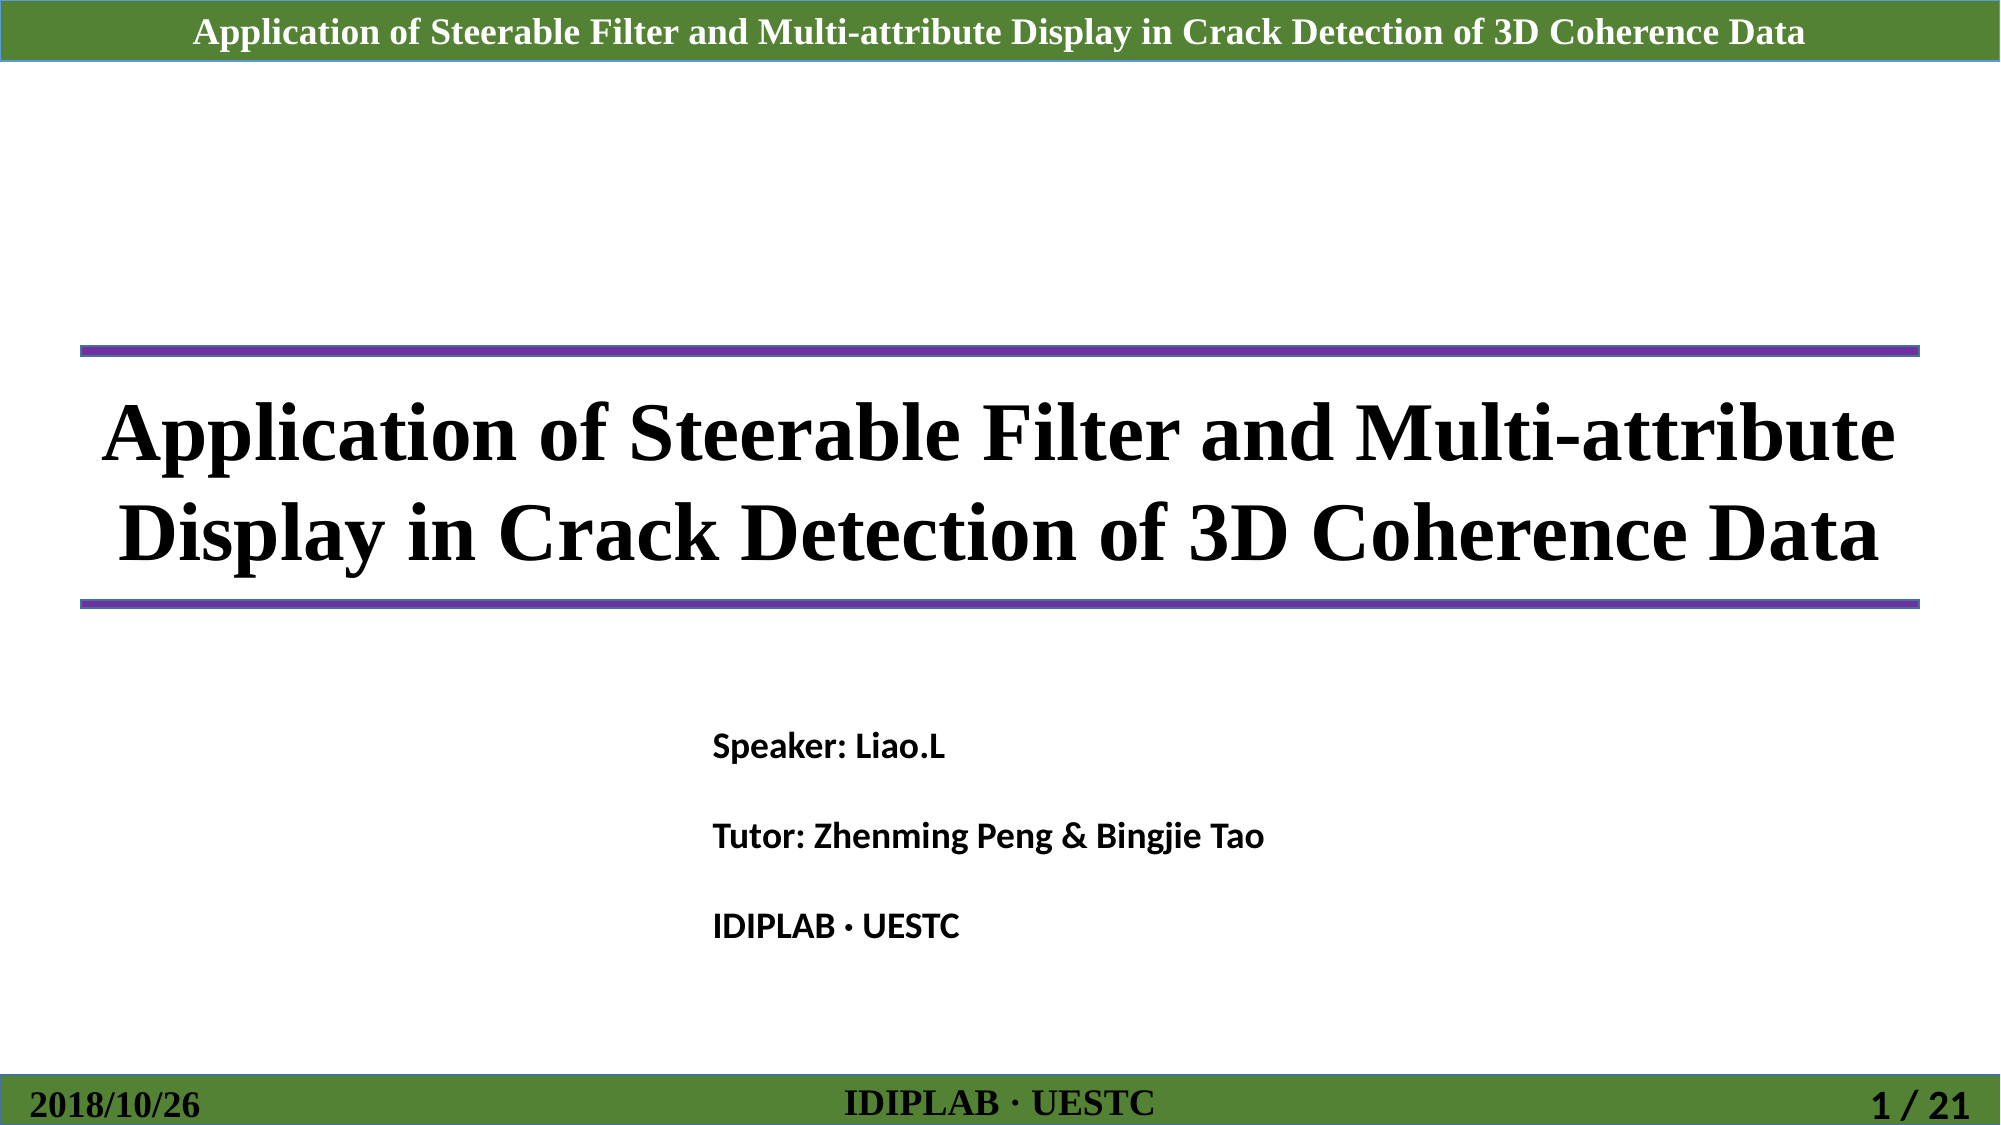

Application of Steerable Filter and Multi-attribute Display in Crack Detection of 3D Coherence Data

Speaker: Liao.L
Tutor: Zhenming Peng & Bingjie Tao
IDIPLAB · UESTC
IDIPLAB · UESTC
2018/10/26
1 / 21